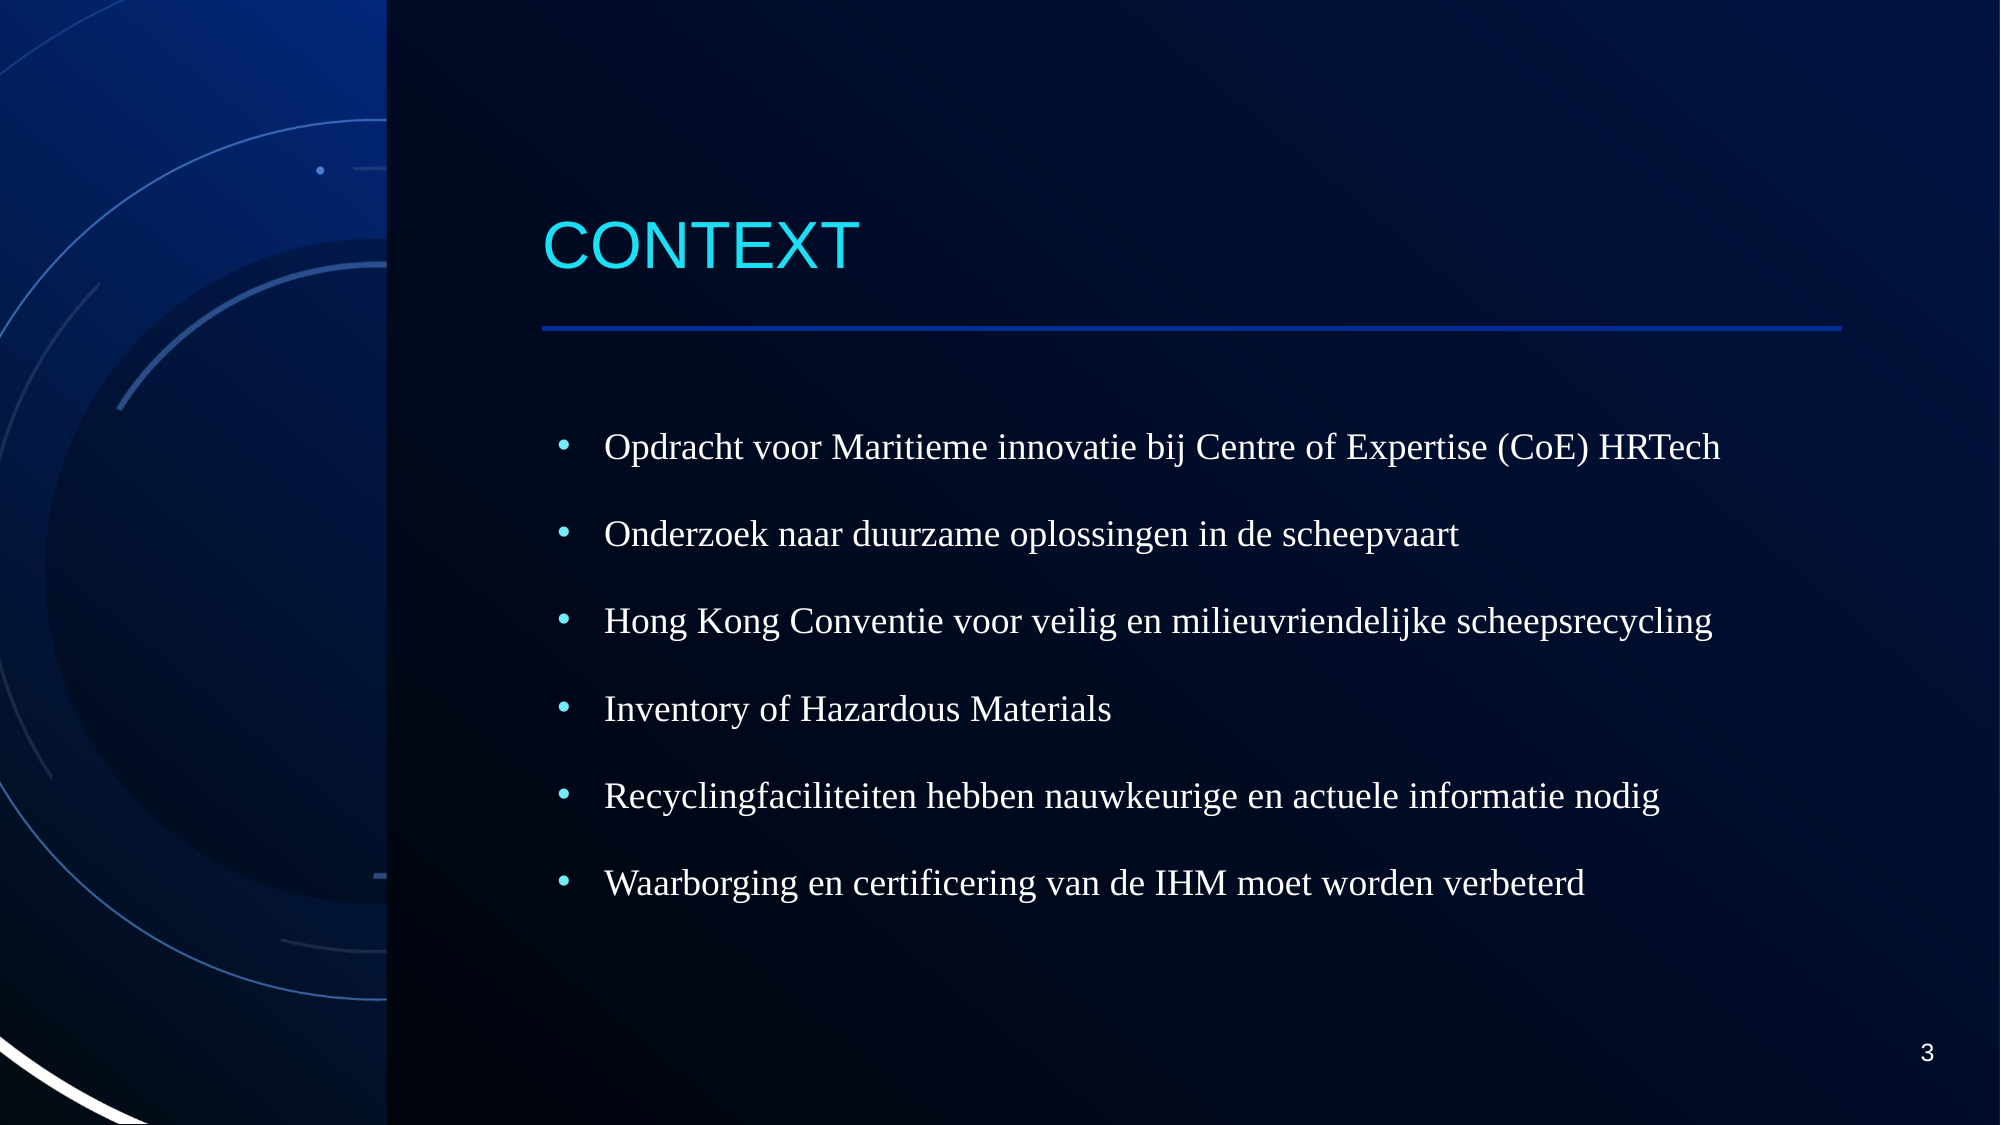

# Context
Opdracht voor Maritieme innovatie bij Centre of Expertise (CoE) HRTech
Onderzoek naar duurzame oplossingen in de scheepvaart
Hong Kong Conventie voor veilig en milieuvriendelijke scheepsrecycling
Inventory of Hazardous Materials
Recyclingfaciliteiten hebben nauwkeurige en actuele informatie nodig
Waarborging en certificering van de IHM moet worden verbeterd

3